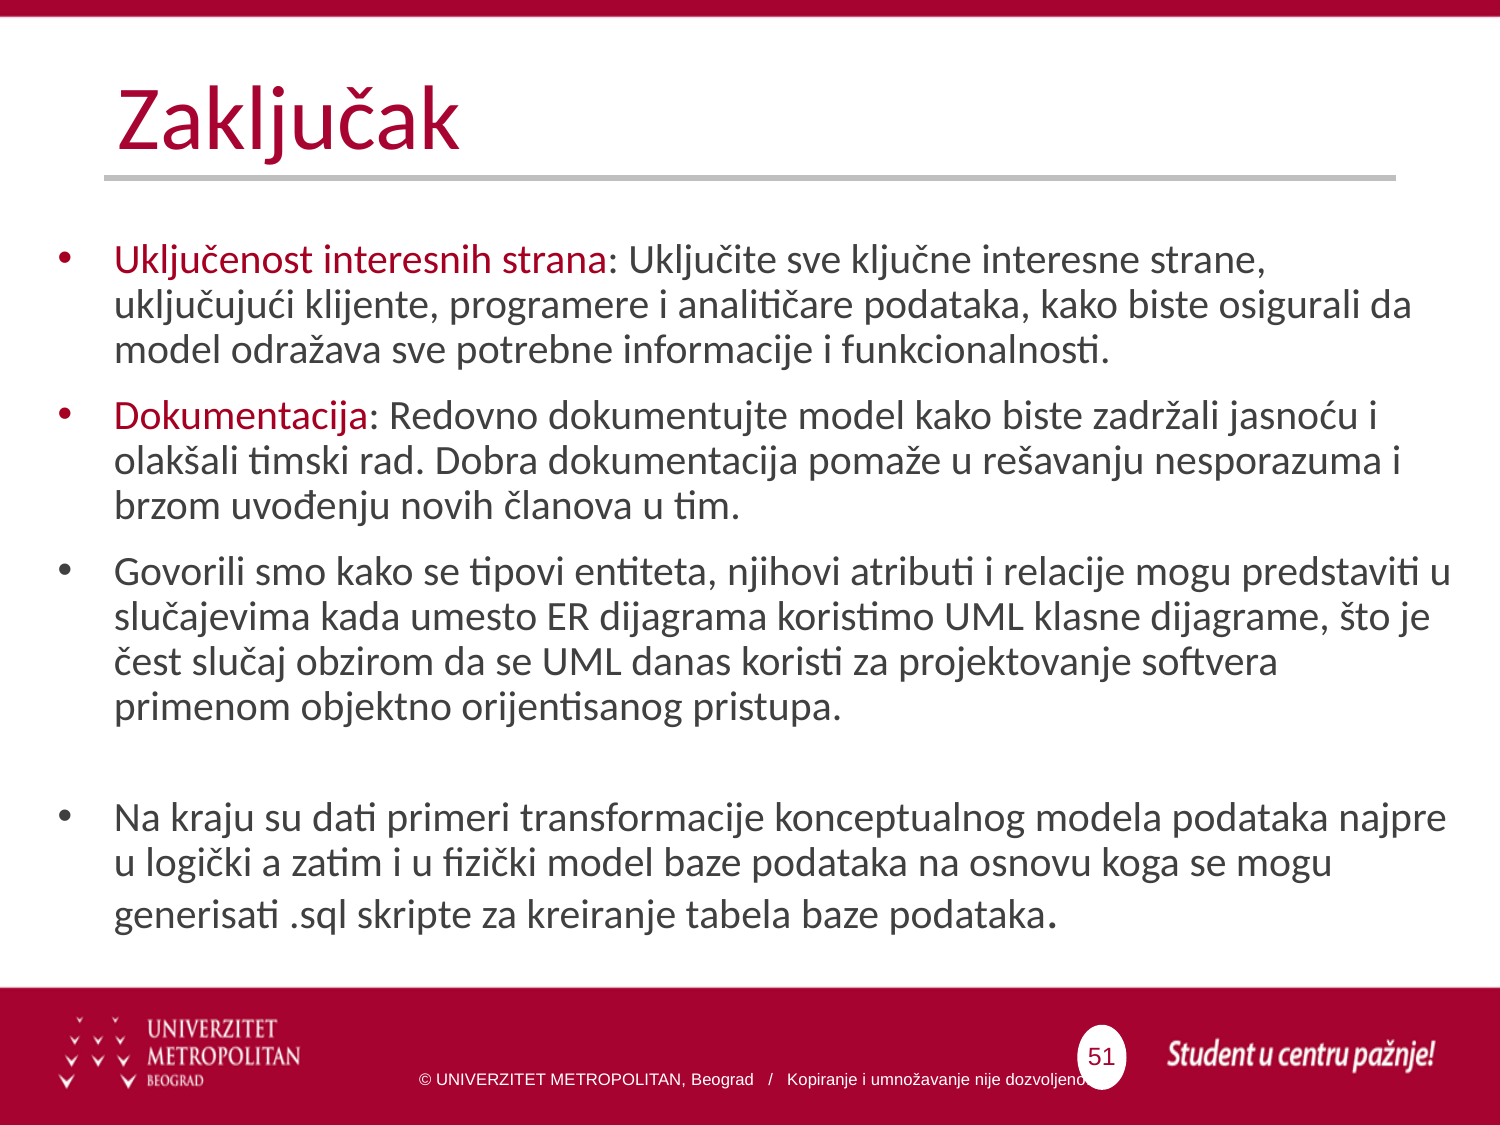

# Zaključak
Uključenost interesnih strana: Uključite sve ključne interesne strane, uključujući klijente, programere i analitičare podataka, kako biste osigurali da model odražava sve potrebne informacije i funkcionalnosti.
Dokumentacija: Redovno dokumentujte model kako biste zadržali jasnoću i olakšali timski rad. Dobra dokumentacija pomaže u rešavanju nesporazuma i brzom uvođenju novih članova u tim.
Govorili smo kako se tipovi entiteta, njihovi atributi i relacije mogu predstaviti u slučajevima kada umesto ER dijagrama koristimo UML klasne dijagrame, što je čest slučaj obzirom da se UML danas koristi za projektovanje softvera primenom objektno orijentisanog pristupa.
Na kraju su dati primeri transformacije konceptualnog modela podataka najpre u logički a zatim i u fizički model baze podataka na osnovu koga se mogu generisati .sql skripte za kreiranje tabela baze podataka.